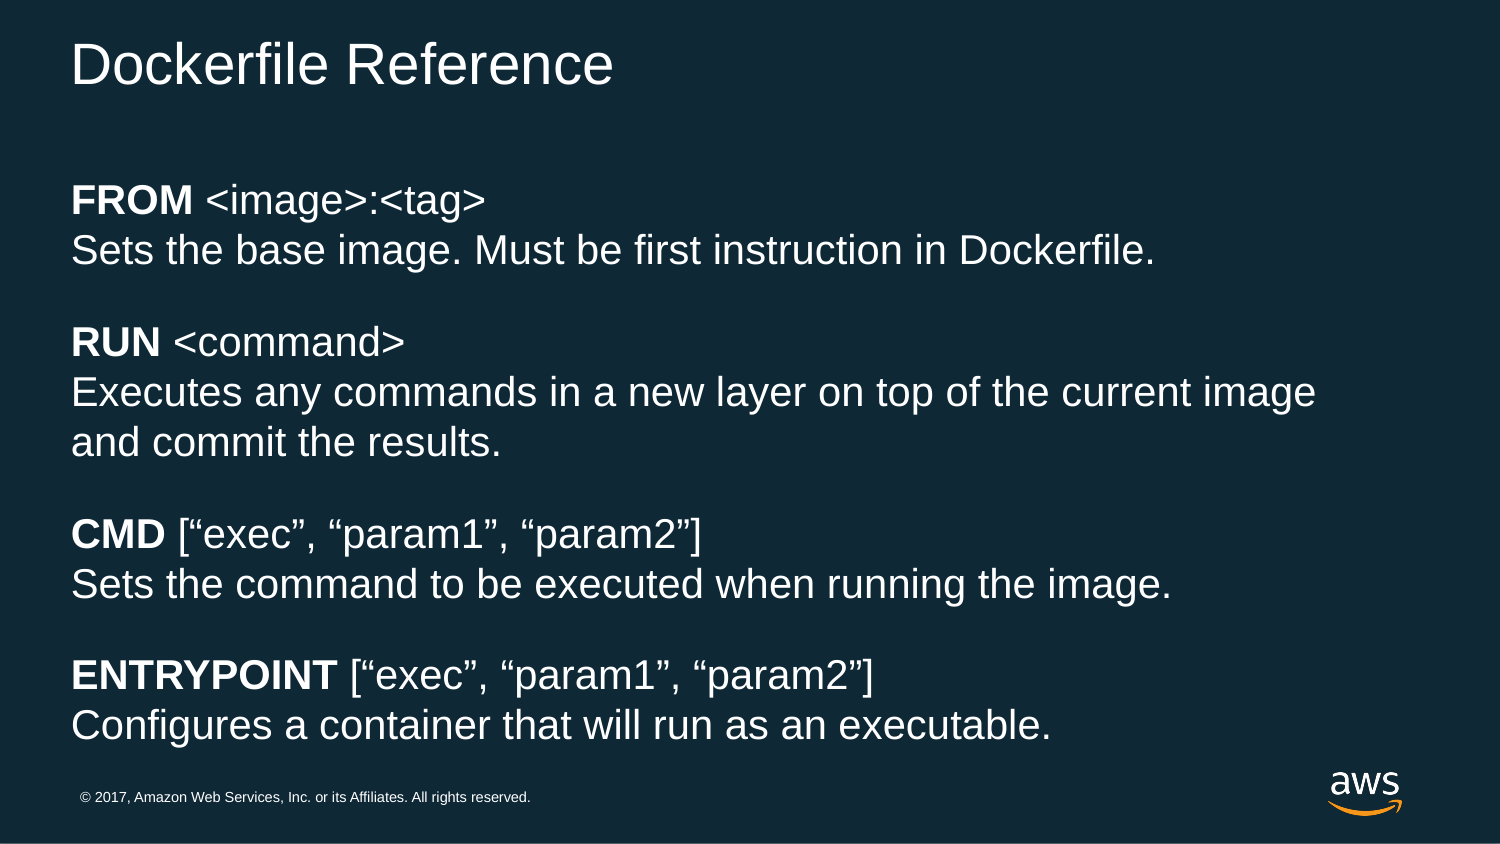

# Dockerfile Reference
FROM <image>:<tag>
Sets the base image. Must be first instruction in Dockerfile.

RUN <command>
Executes any commands in a new layer on top of the current image and commit the results.

CMD [“exec”, “param1”, “param2”]
Sets the command to be executed when running the image.

ENTRYPOINT [“exec”, “param1”, “param2”]
Configures a container that will run as an executable.